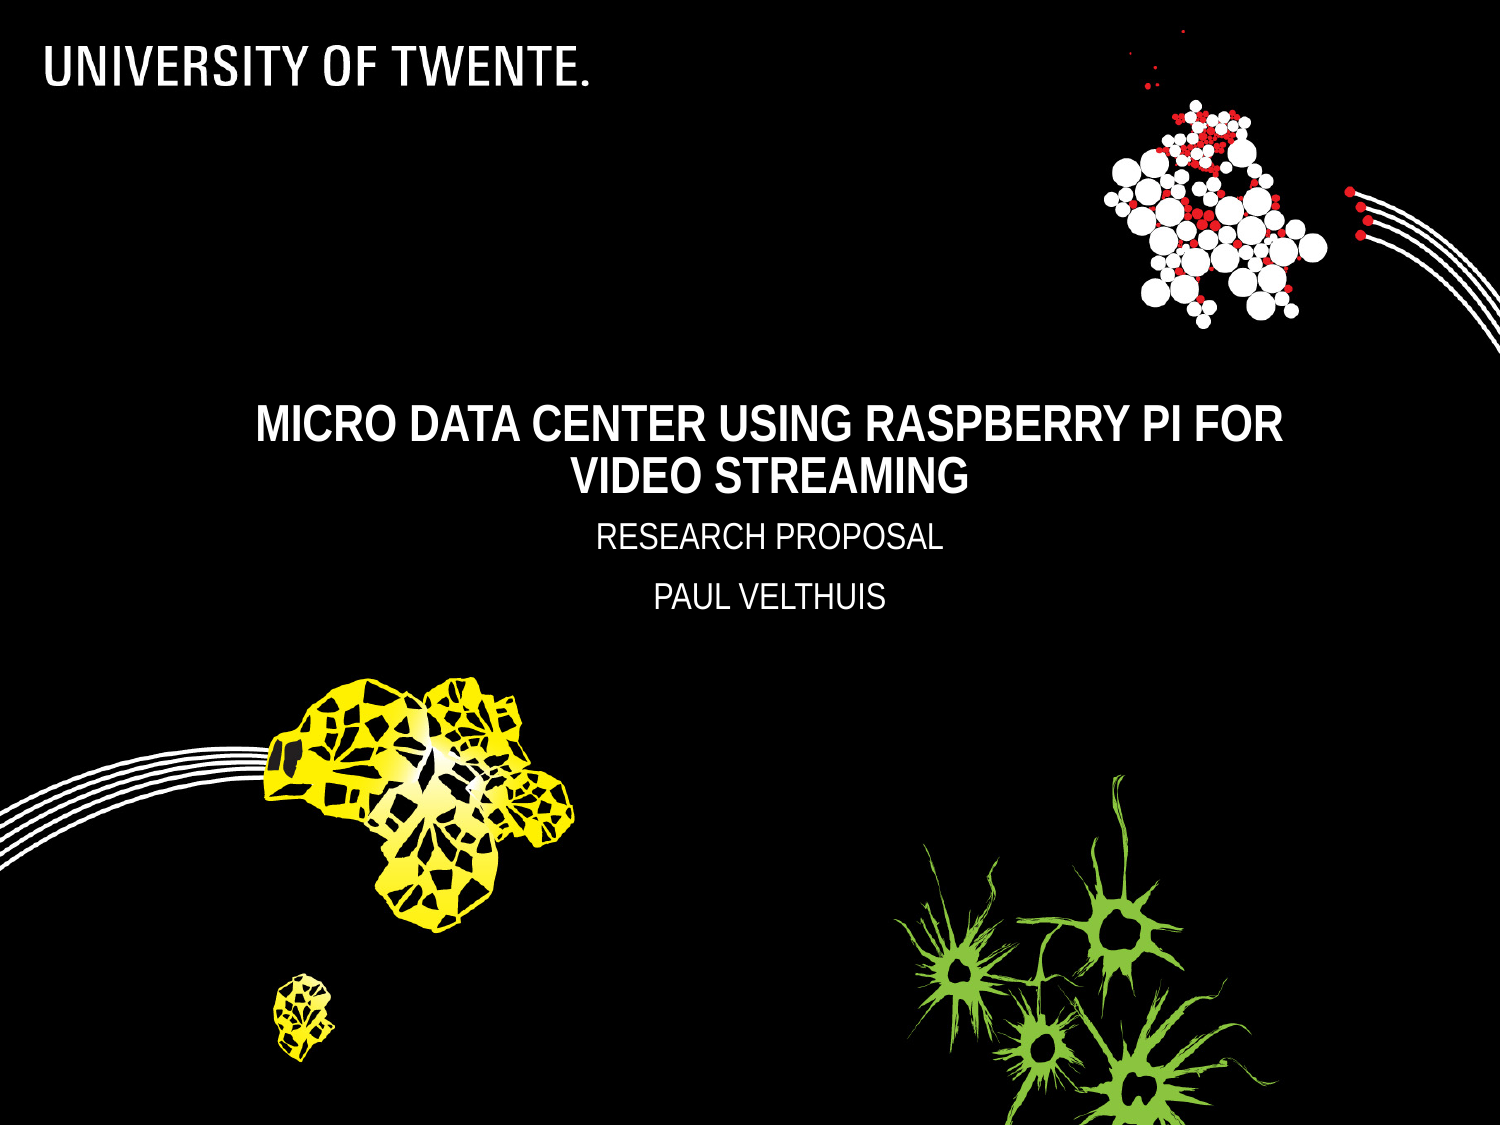

# Micro Data Center using Raspberry Pi for Video Streaming
Research proposal
PAUL vELTHUIS